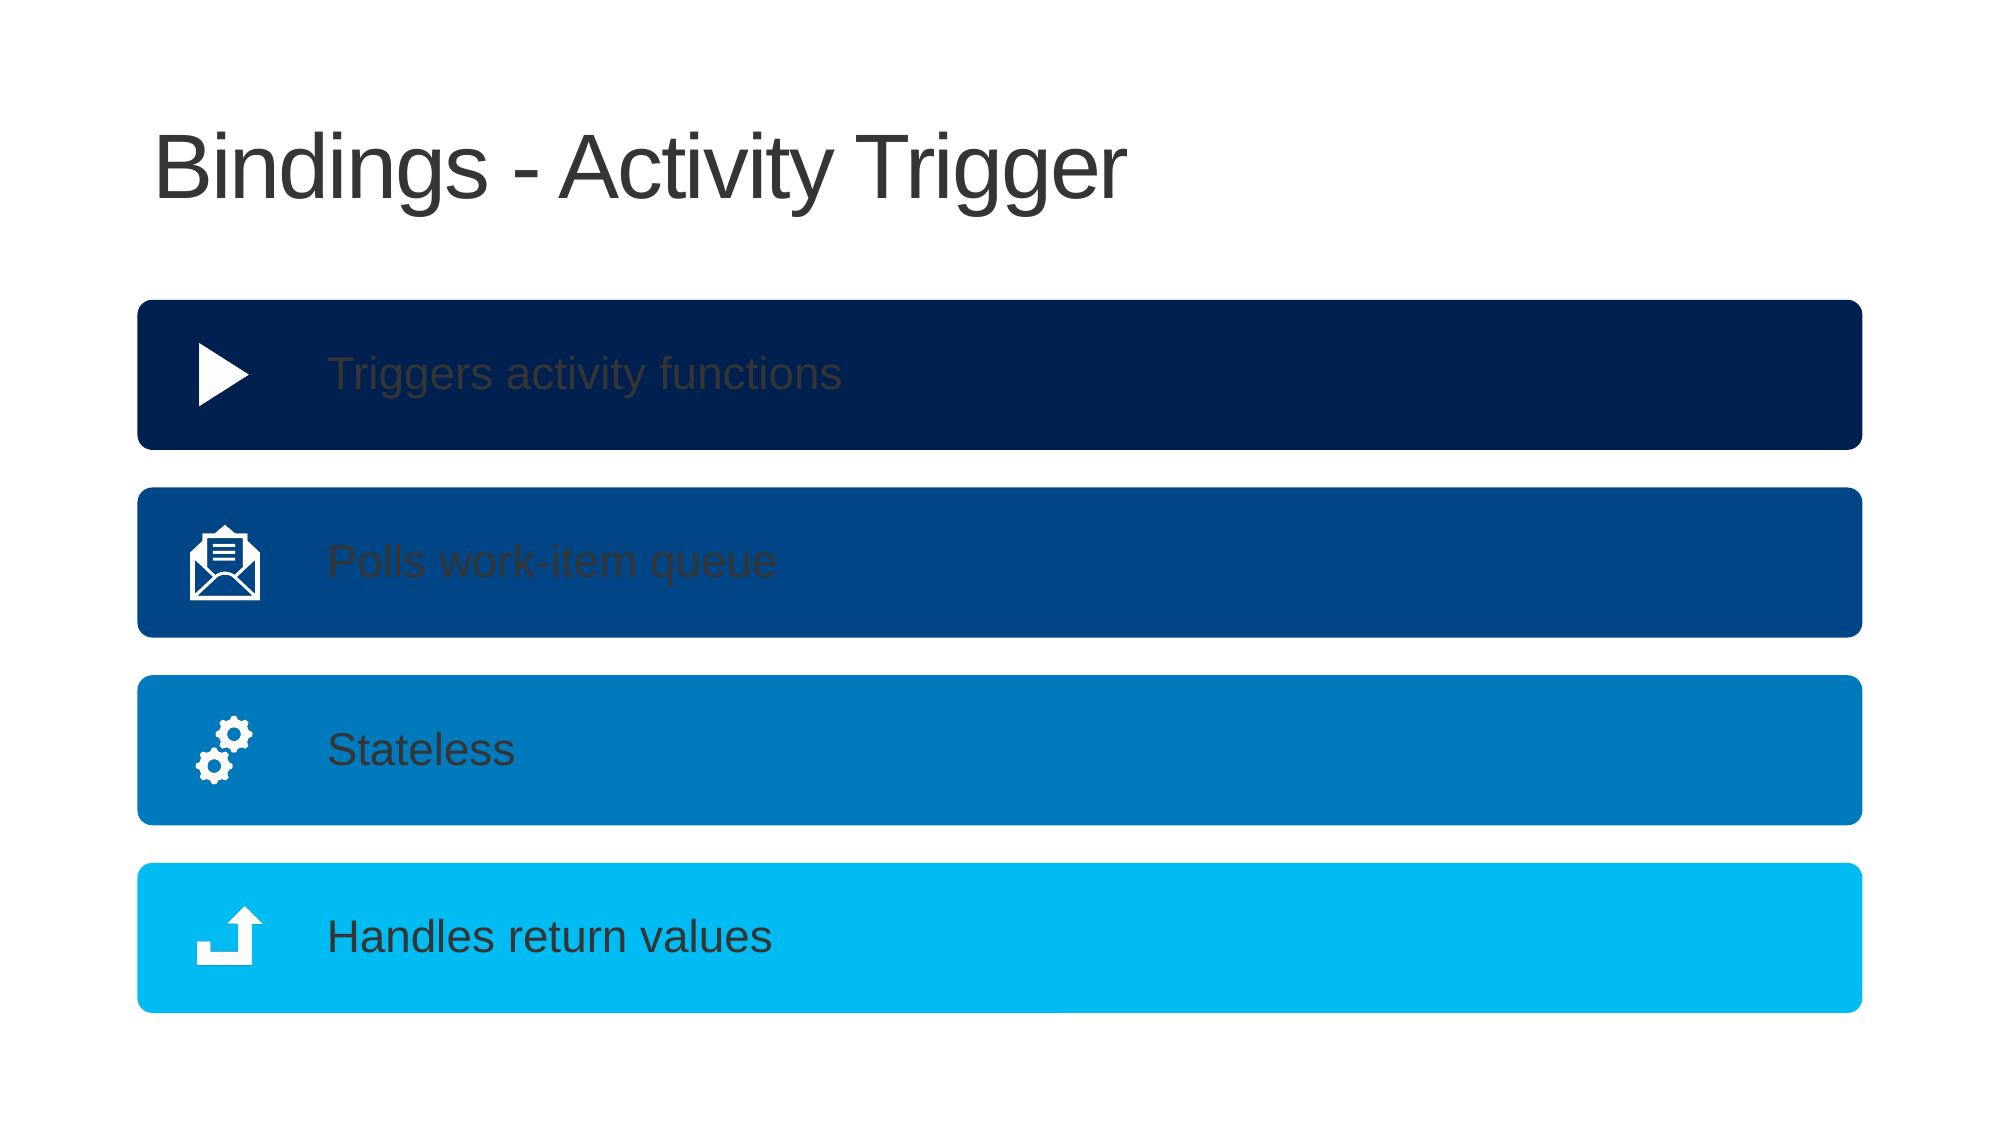

# Bindings - Activity Trigger
Triggers activity functions
Polls work-item queue
Stateless
Handles return values